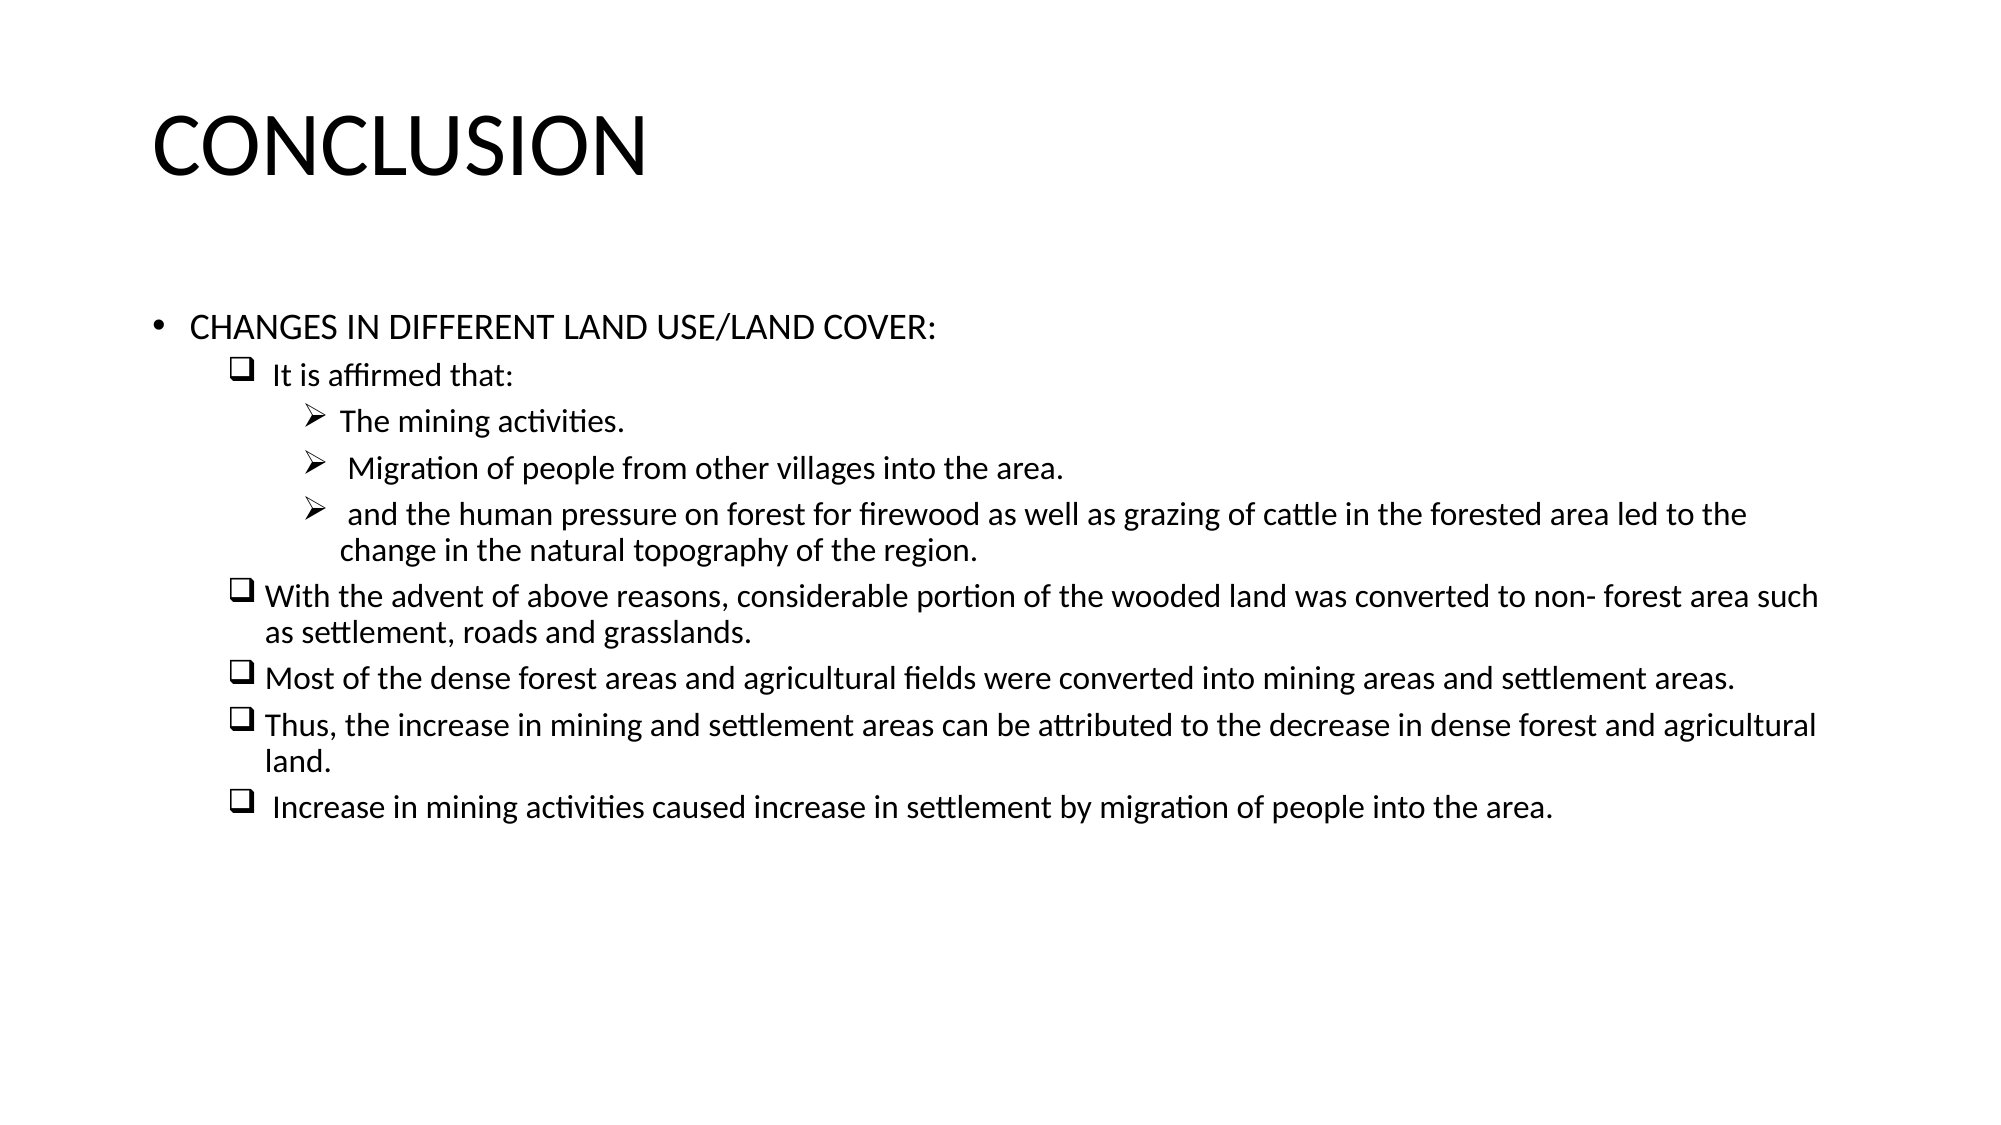

# conclusion
CHANGES IN DIFFERENT LAND USE/LAND COVER:
 It is affirmed that:
The mining activities.
 Migration of people from other villages into the area.
 and the human pressure on forest for firewood as well as grazing of cattle in the forested area led to the change in the natural topography of the region.
With the advent of above reasons, considerable portion of the wooded land was converted to non- forest area such as settlement, roads and grasslands.
Most of the dense forest areas and agricultural fields were converted into mining areas and settlement areas.
Thus, the increase in mining and settlement areas can be attributed to the decrease in dense forest and agricultural land.
 Increase in mining activities caused increase in settlement by migration of people into the area.